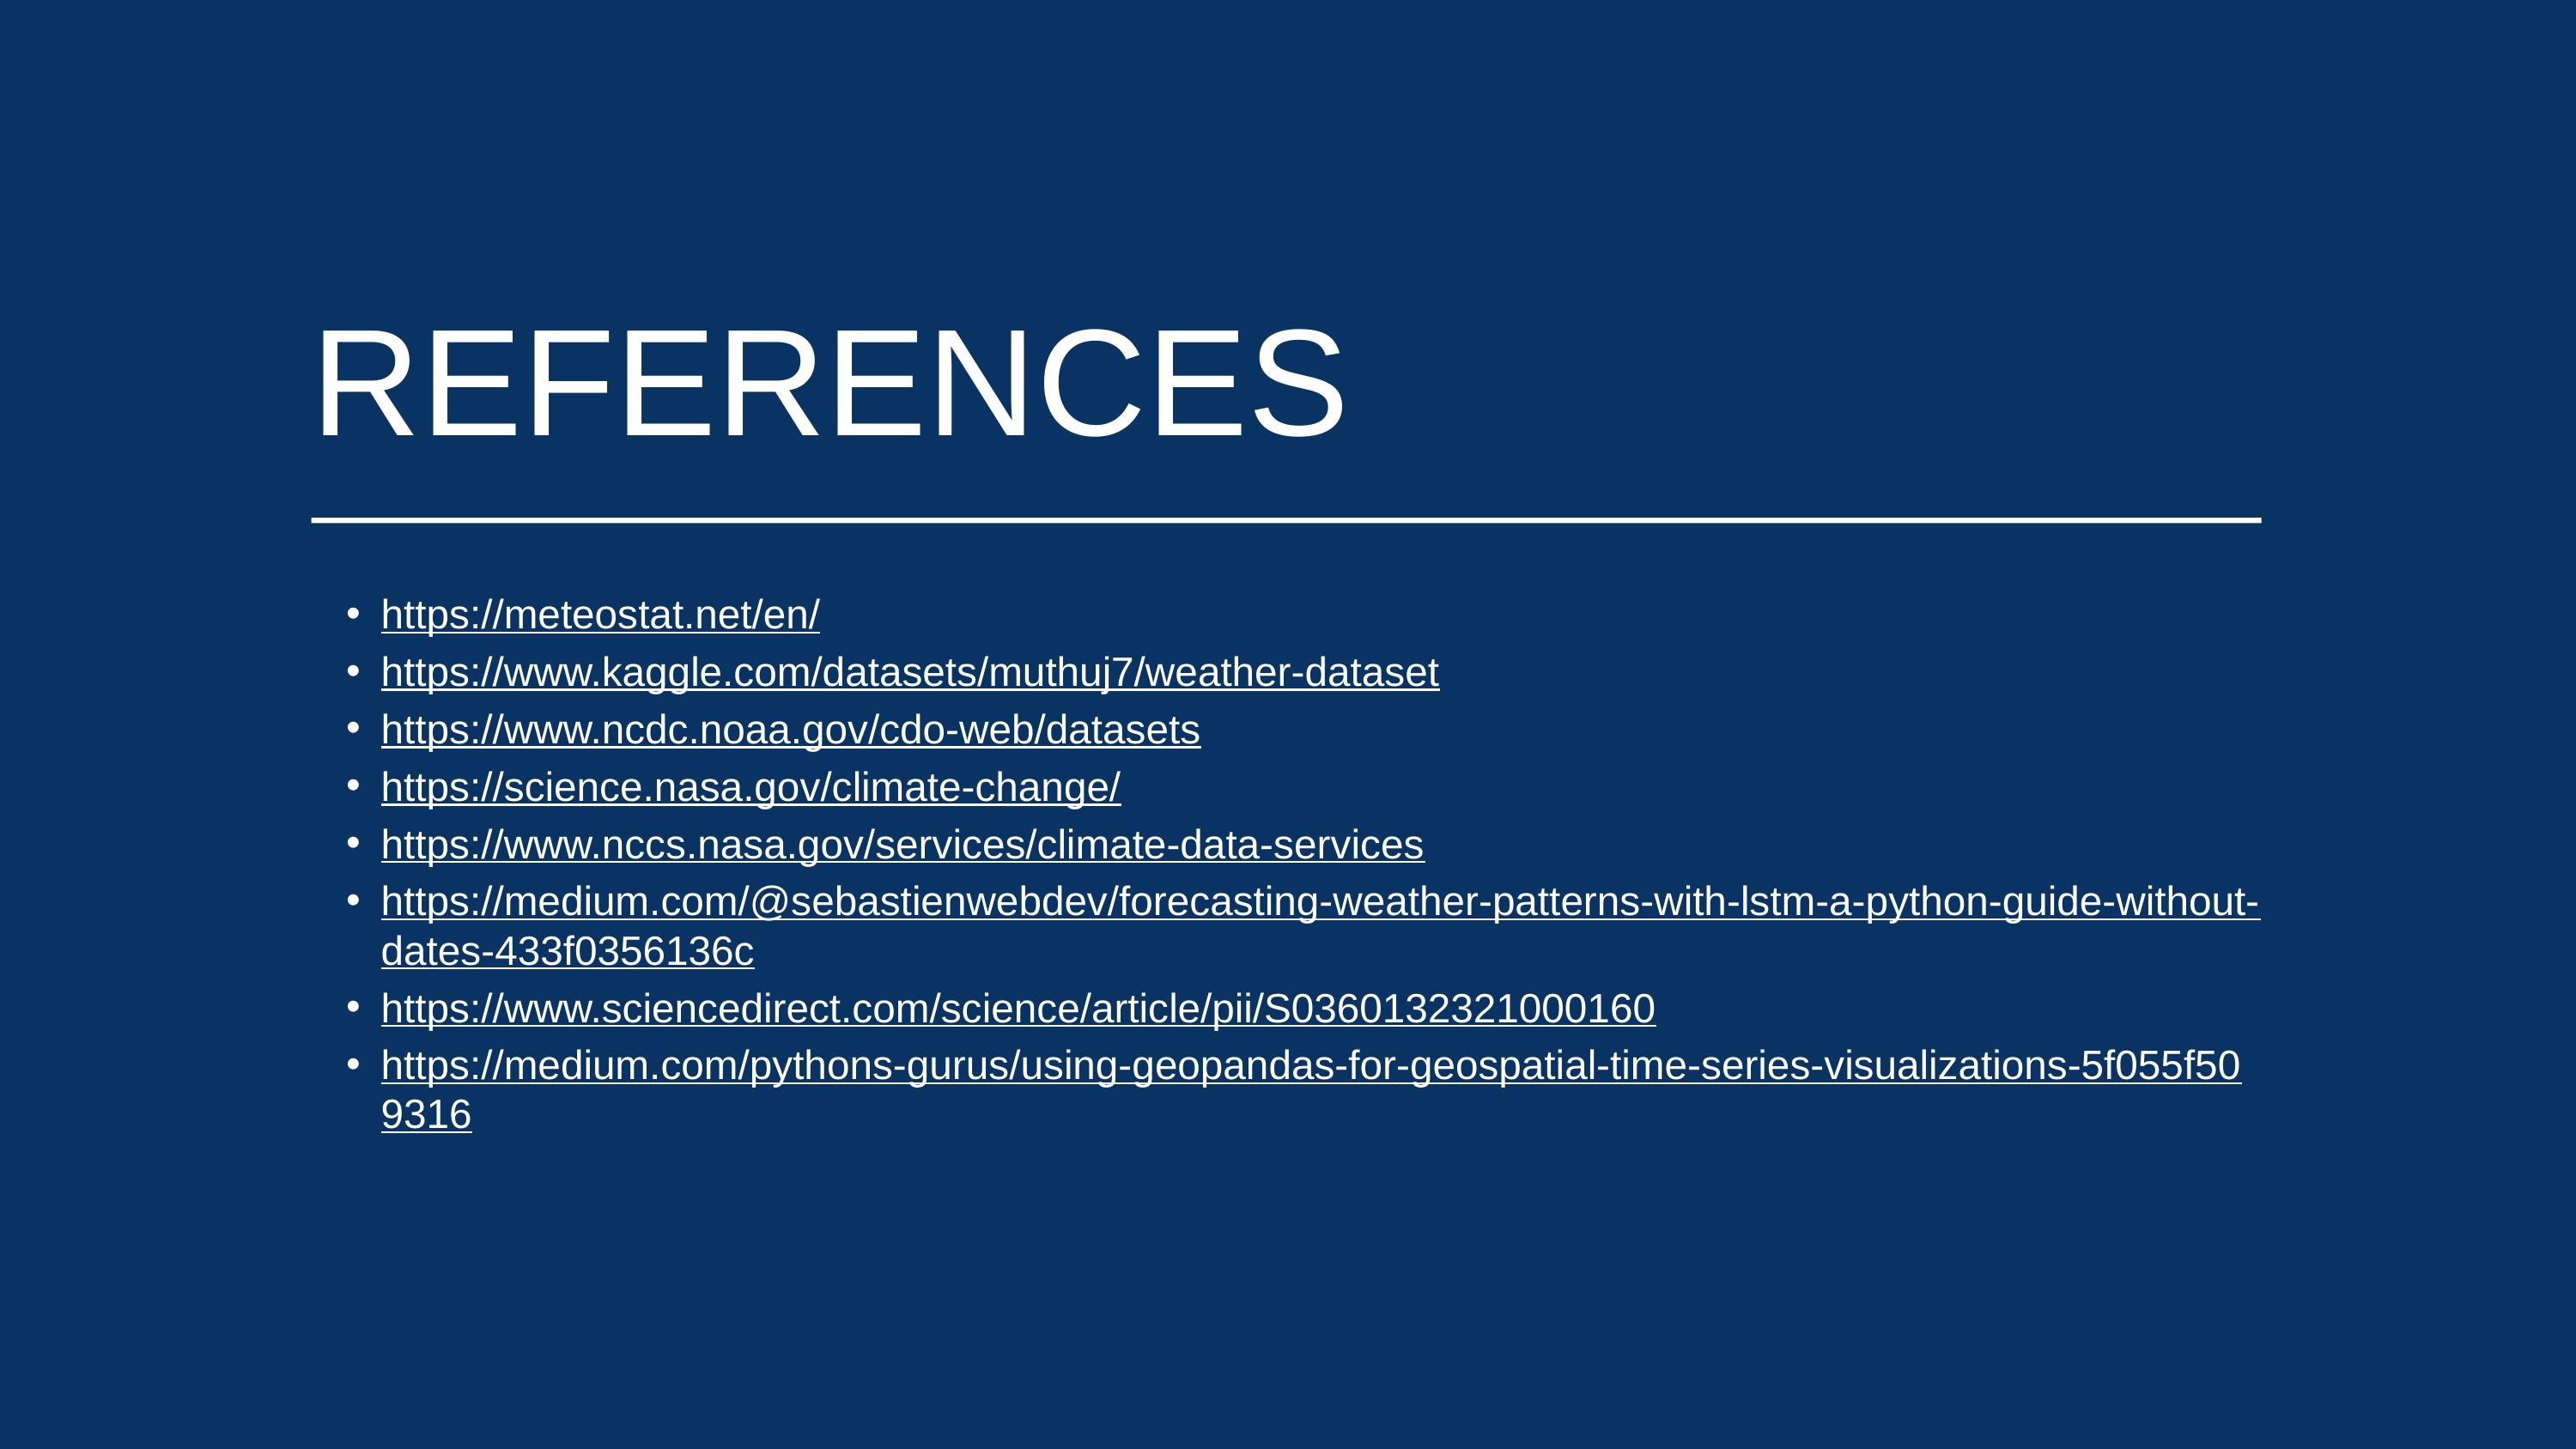

REFERENCES

https://meteostat.net/en/
https://www.kaggle.com/datasets/muthuj7/weather-dataset
https://www.ncdc.noaa.gov/cdo-web/datasets
https://science.nasa.gov/climate-change/
https://www.nccs.nasa.gov/services/climate-data-services
https://medium.com/@sebastienwebdev/forecasting-weather-patterns-with-lstm-a-python-guide-without-dates-433f0356136c
https://www.sciencedirect.com/science/article/pii/S0360132321000160
https://medium.com/pythons-gurus/using-geopandas-for-geospatial-time-series-visualizations-5f055f509316